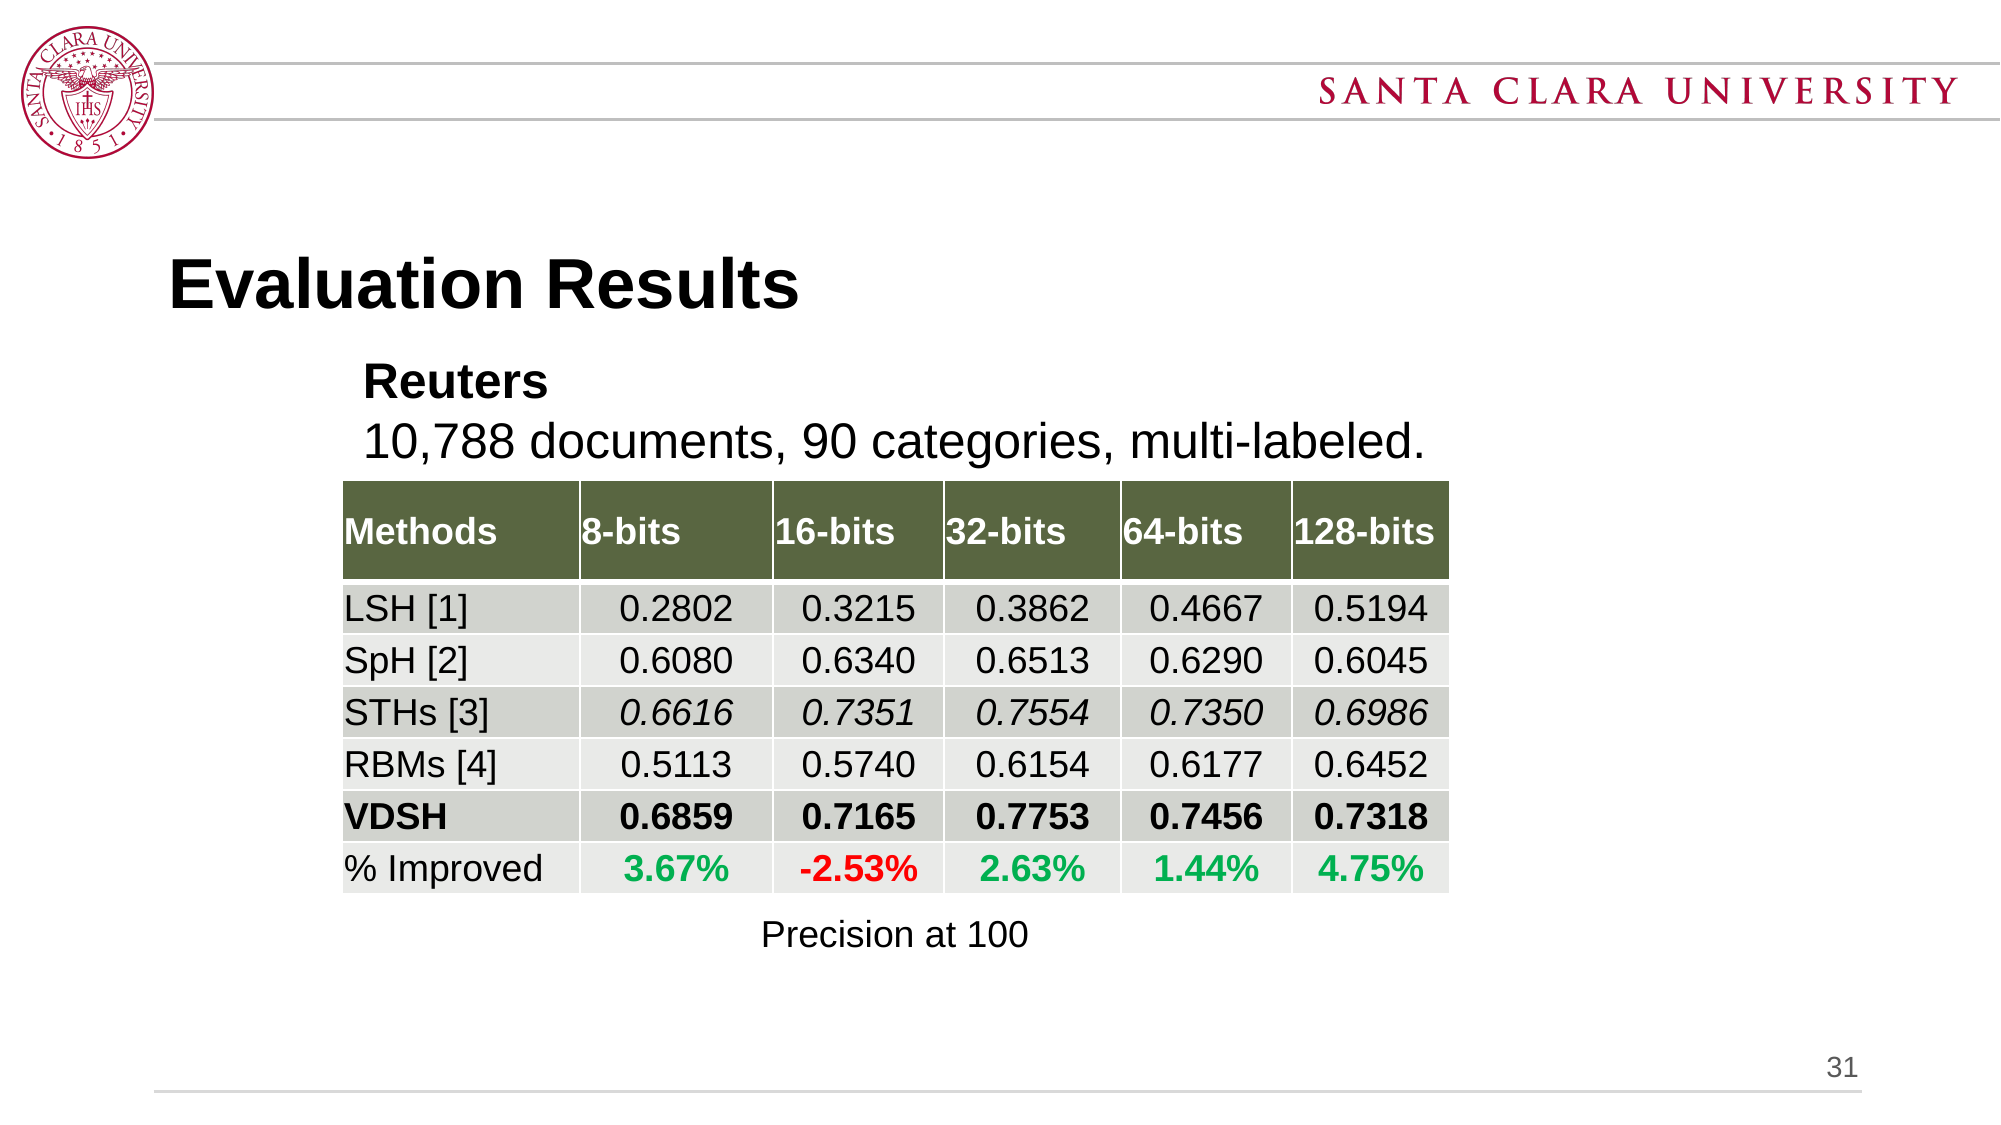

# Evaluation Results
Reuters
10,788 documents, 90 categories, multi-labeled.

| Methods | 8-bits | 16-bits | 32-bits | 64-bits | 128-bits |
| --- | --- | --- | --- | --- | --- |
| LSH [1] | 0.2802 | 0.3215 | 0.3862 | 0.4667 | 0.5194 |
| SpH [2] | 0.6080 | 0.6340 | 0.6513 | 0.6290 | 0.6045 |
| STHs [3] | 0.6616 | 0.7351 | 0.7554 | 0.7350 | 0.6986 |
| RBMs [4] | 0.5113 | 0.5740 | 0.6154 | 0.6177 | 0.6452 |
| VDSH | 0.6859 | 0.7165 | 0.7753 | 0.7456 | 0.7318 |
| % Improved | 3.67% | -2.53% | 2.63% | 1.44% | 4.75% |
Precision at 100
31